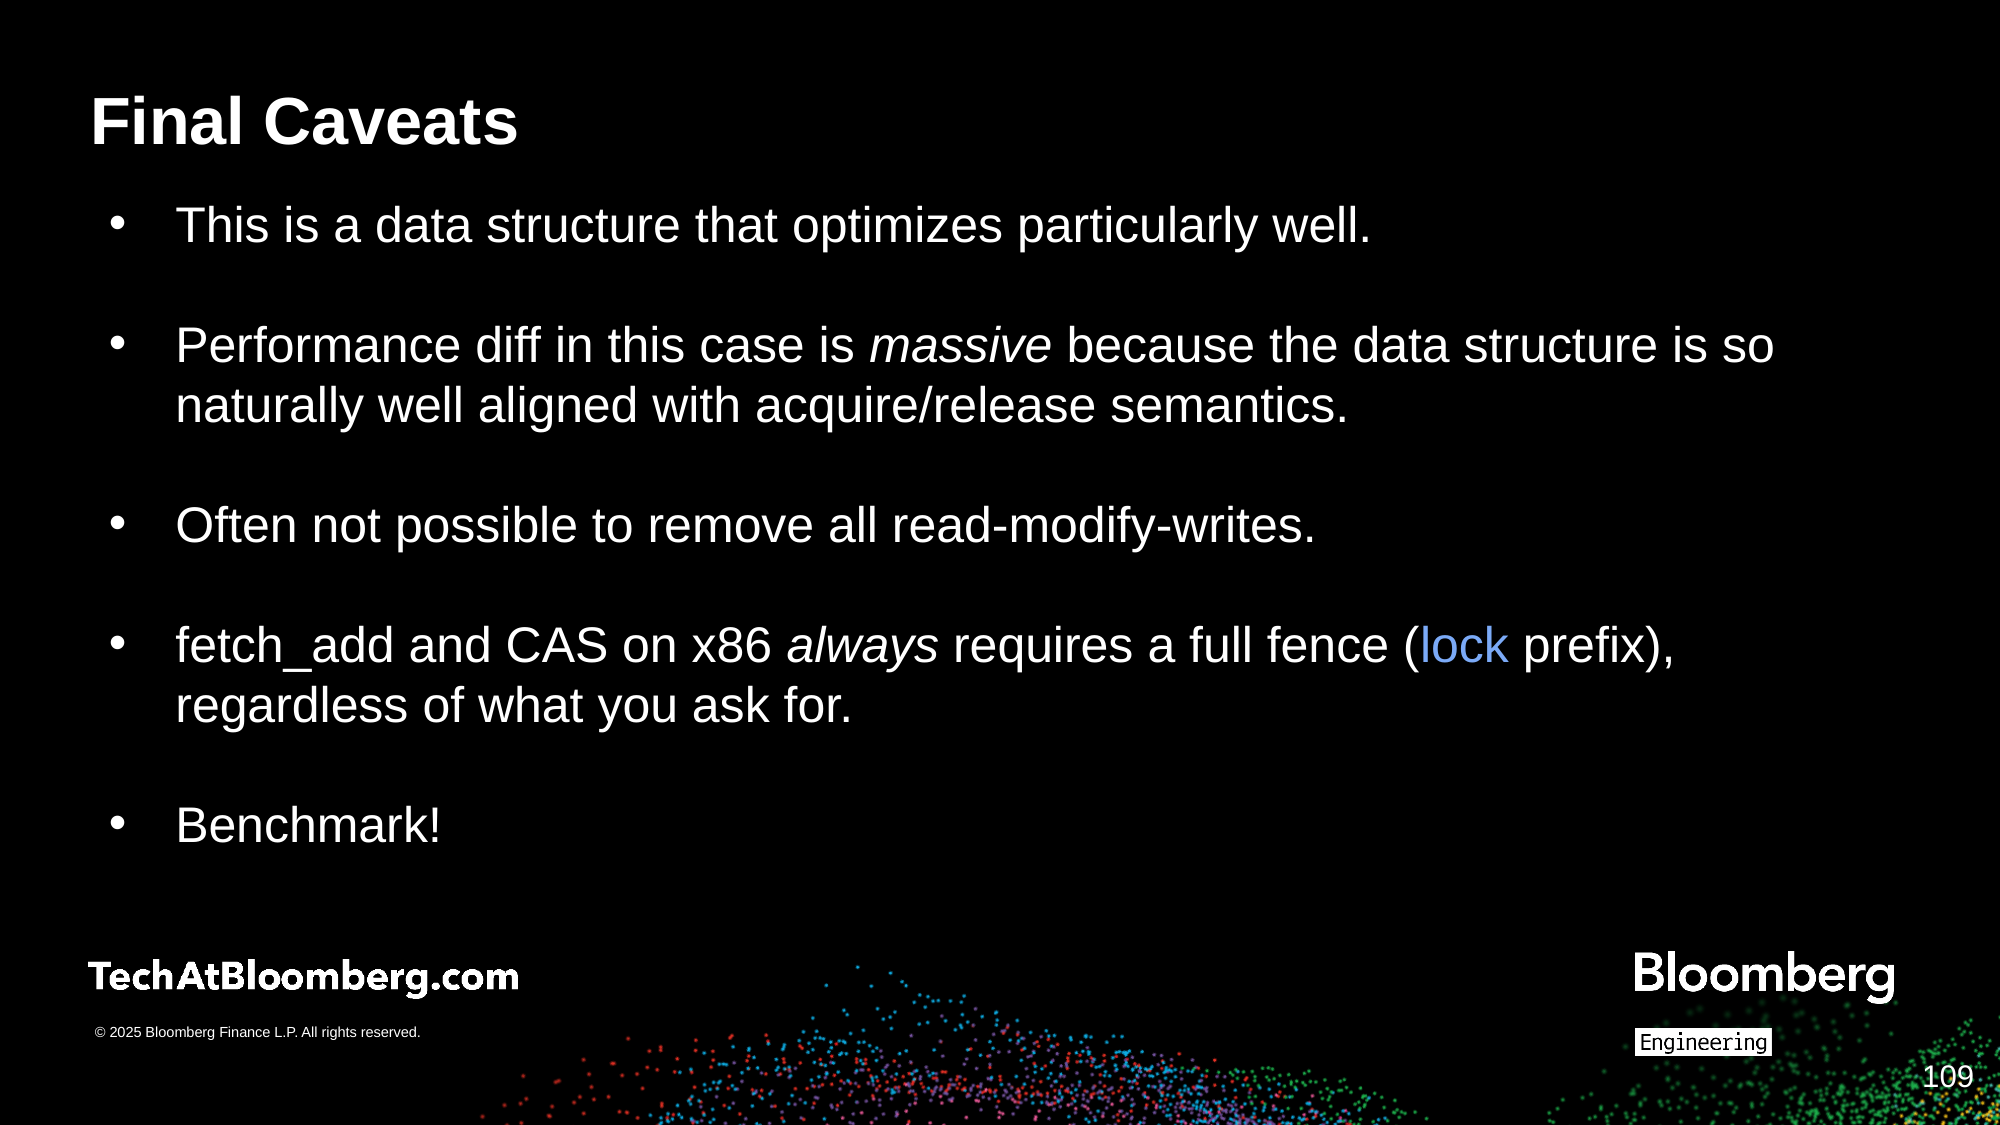

# Final Caveats
This is a data structure that optimizes particularly well.

Performance diff in this case is massive because the data structure is so naturally well aligned with acquire/release semantics.

Often not possible to remove all read-modify-writes.

fetch_add and CAS on x86 always requires a full fence (lock prefix), regardless of what you ask for.

Benchmark!
109